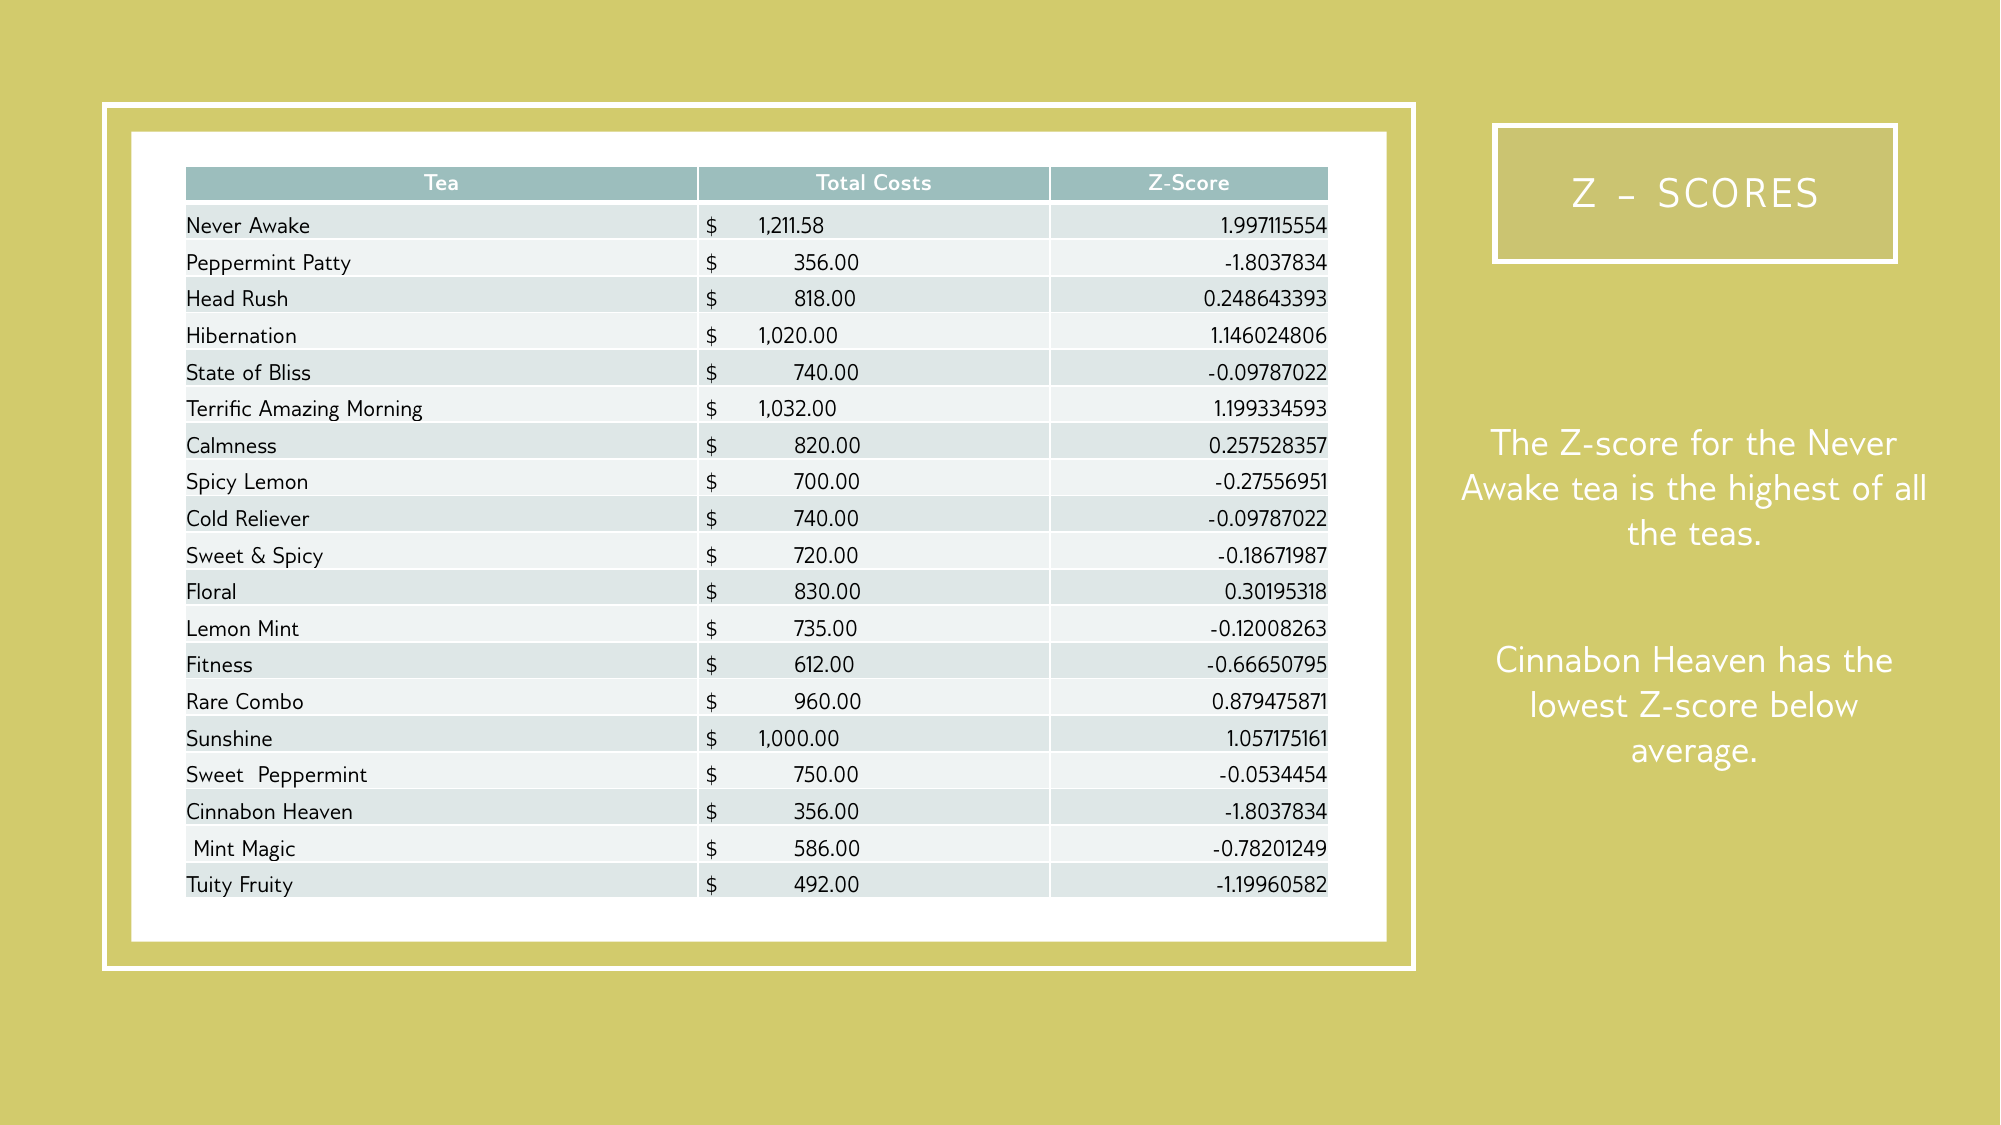

# Z – Scores

| Tea | Total Costs | Z-Score |
| --- | --- | --- |
| Never Awake | $ 1,211.58 | 1.997115554 |
| Peppermint Patty | $ 356.00 | -1.8037834 |
| Head Rush | $ 818.00 | 0.248643393 |
| Hibernation | $ 1,020.00 | 1.146024806 |
| State of Bliss | $ 740.00 | -0.09787022 |
| Terrific Amazing Morning | $ 1,032.00 | 1.199334593 |
| Calmness | $ 820.00 | 0.257528357 |
| Spicy Lemon | $ 700.00 | -0.27556951 |
| Cold Reliever | $ 740.00 | -0.09787022 |
| Sweet & Spicy | $ 720.00 | -0.18671987 |
| Floral | $ 830.00 | 0.30195318 |
| Lemon Mint | $ 735.00 | -0.12008263 |
| Fitness | $ 612.00 | -0.66650795 |
| Rare Combo | $ 960.00 | 0.879475871 |
| Sunshine | $ 1,000.00 | 1.057175161 |
| Sweet Peppermint | $ 750.00 | -0.0534454 |
| Cinnabon Heaven | $ 356.00 | -1.8037834 |
| Mint Magic | $ 586.00 | -0.78201249 |
| Tuity Fruity | $ 492.00 | -1.19960582 |
The Z-score for the Never Awake tea is the highest of all the teas.
Cinnabon Heaven has the lowest Z-score below average.